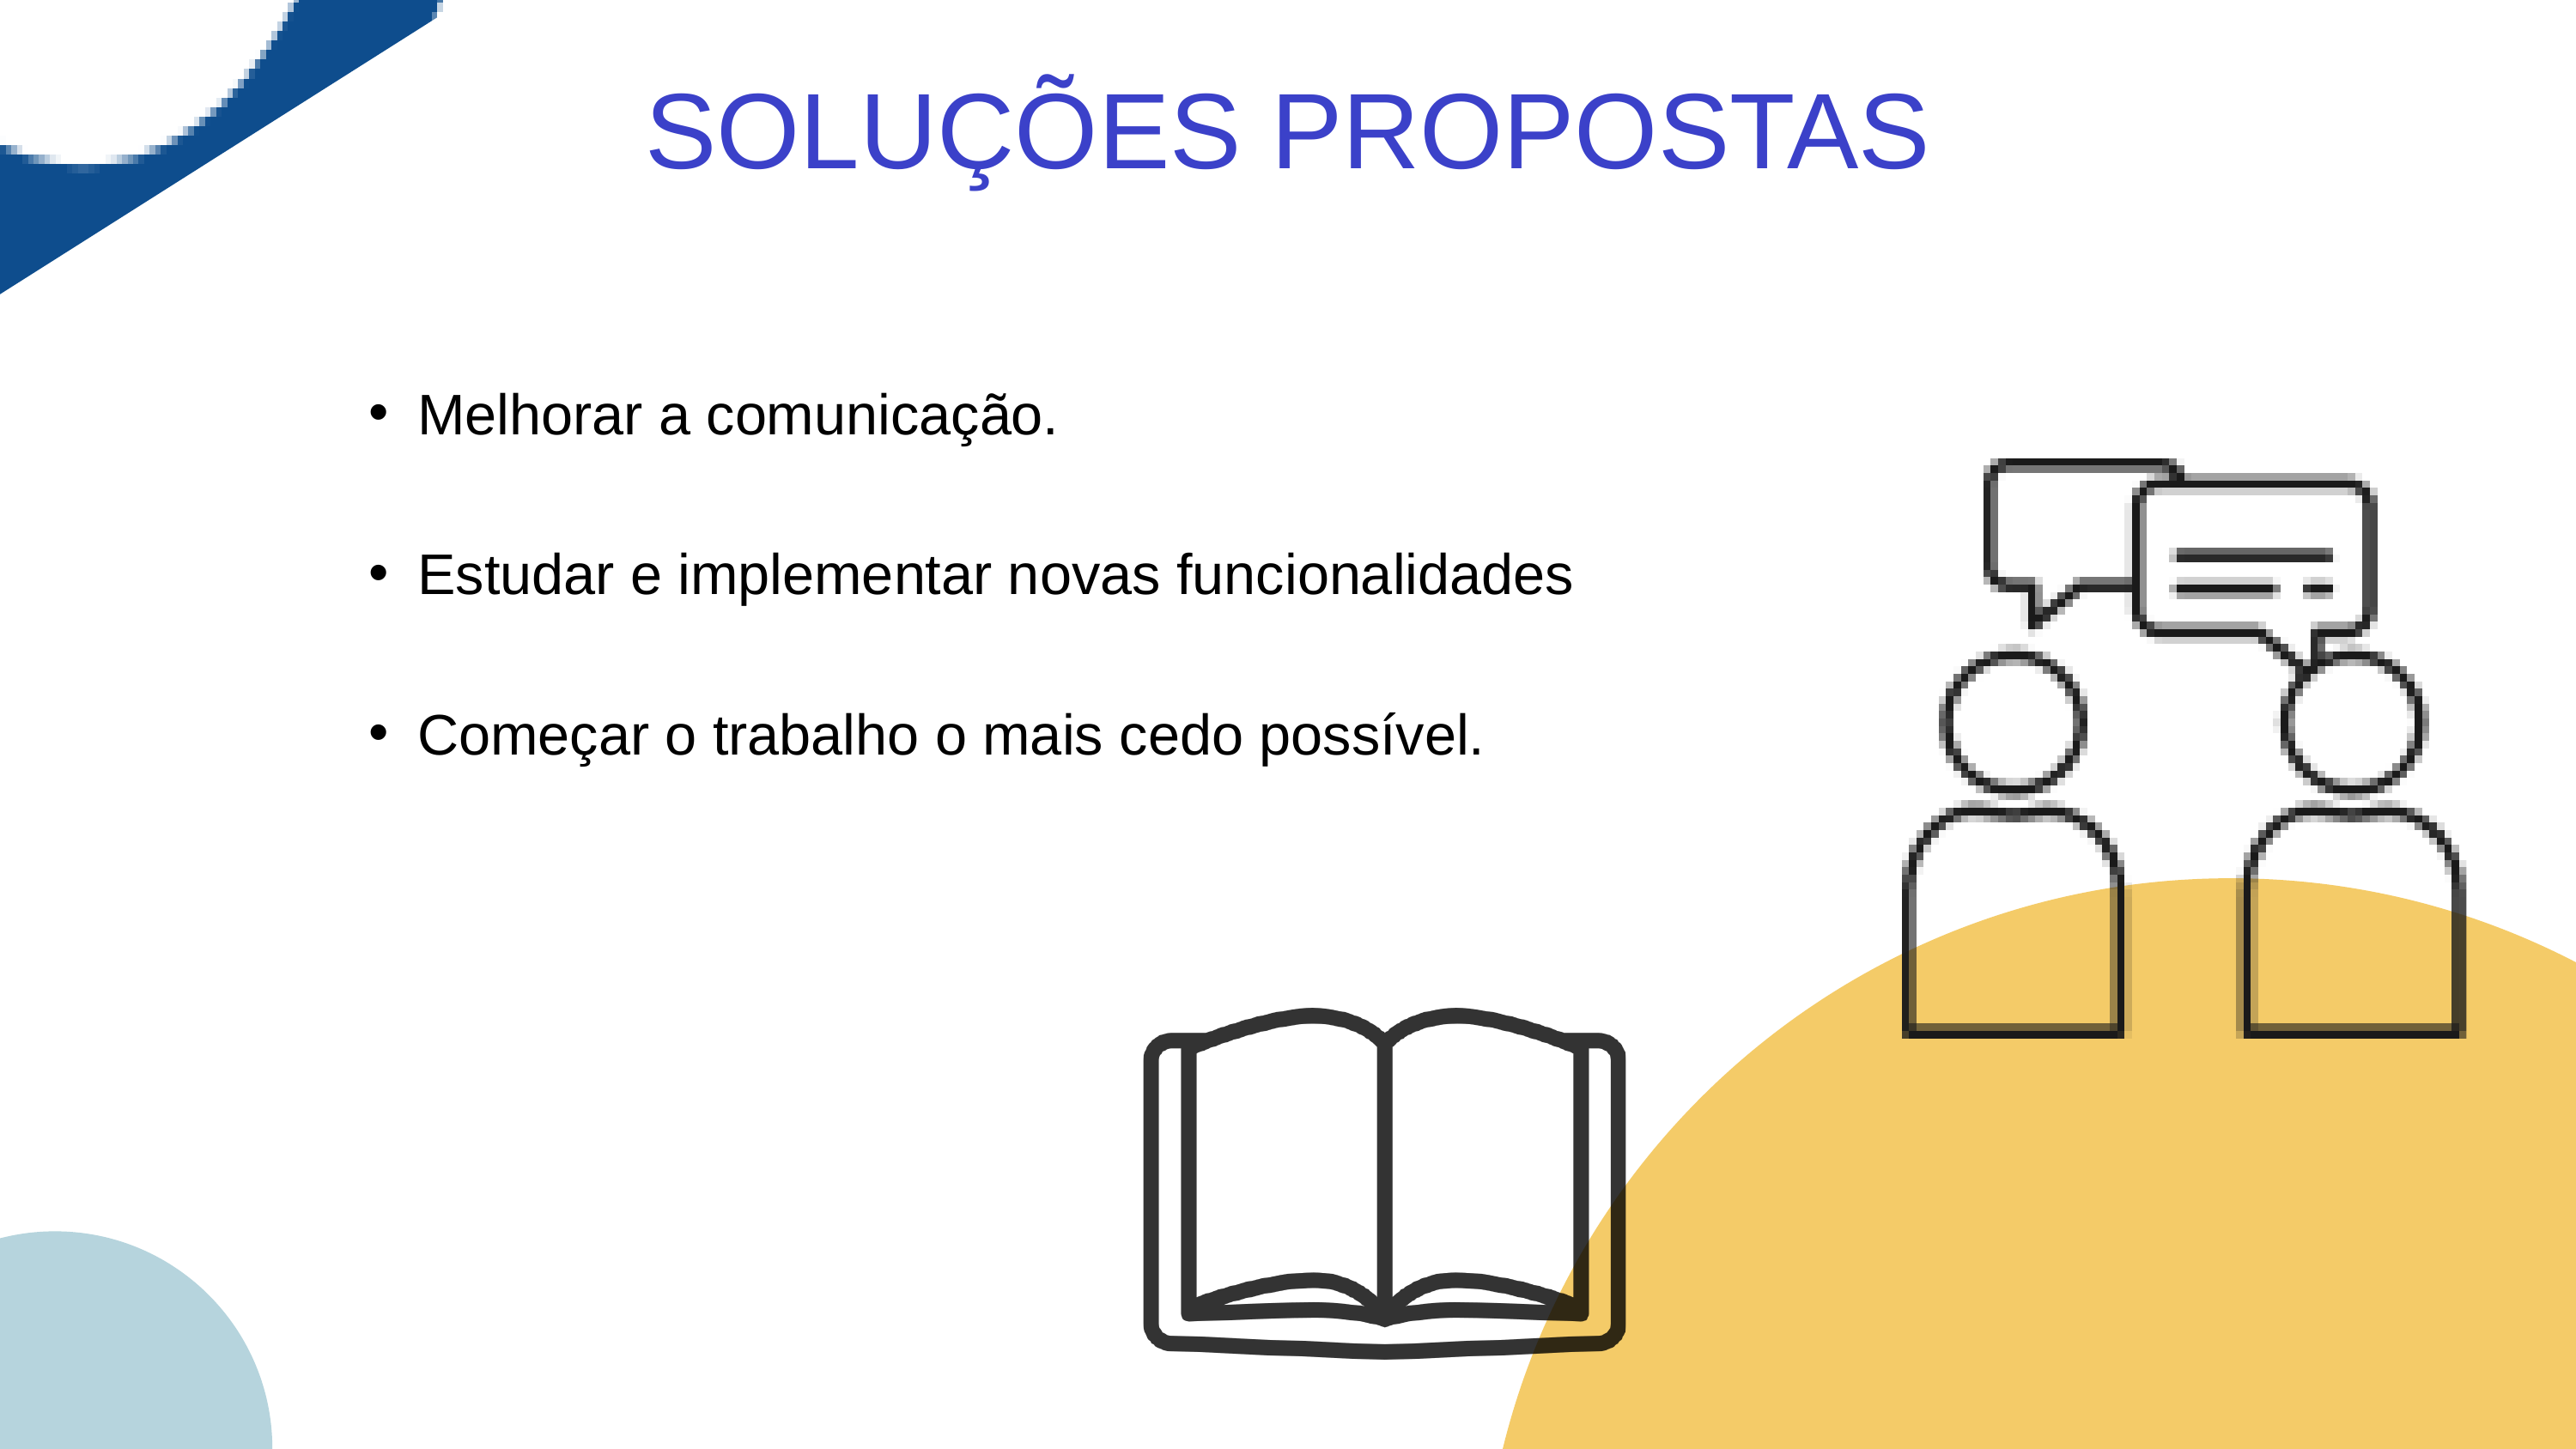

SOLUÇÕES PROPOSTAS
Melhorar a comunicação.

Estudar e implementar novas funcionalidades

Começar o trabalho o mais cedo possível.